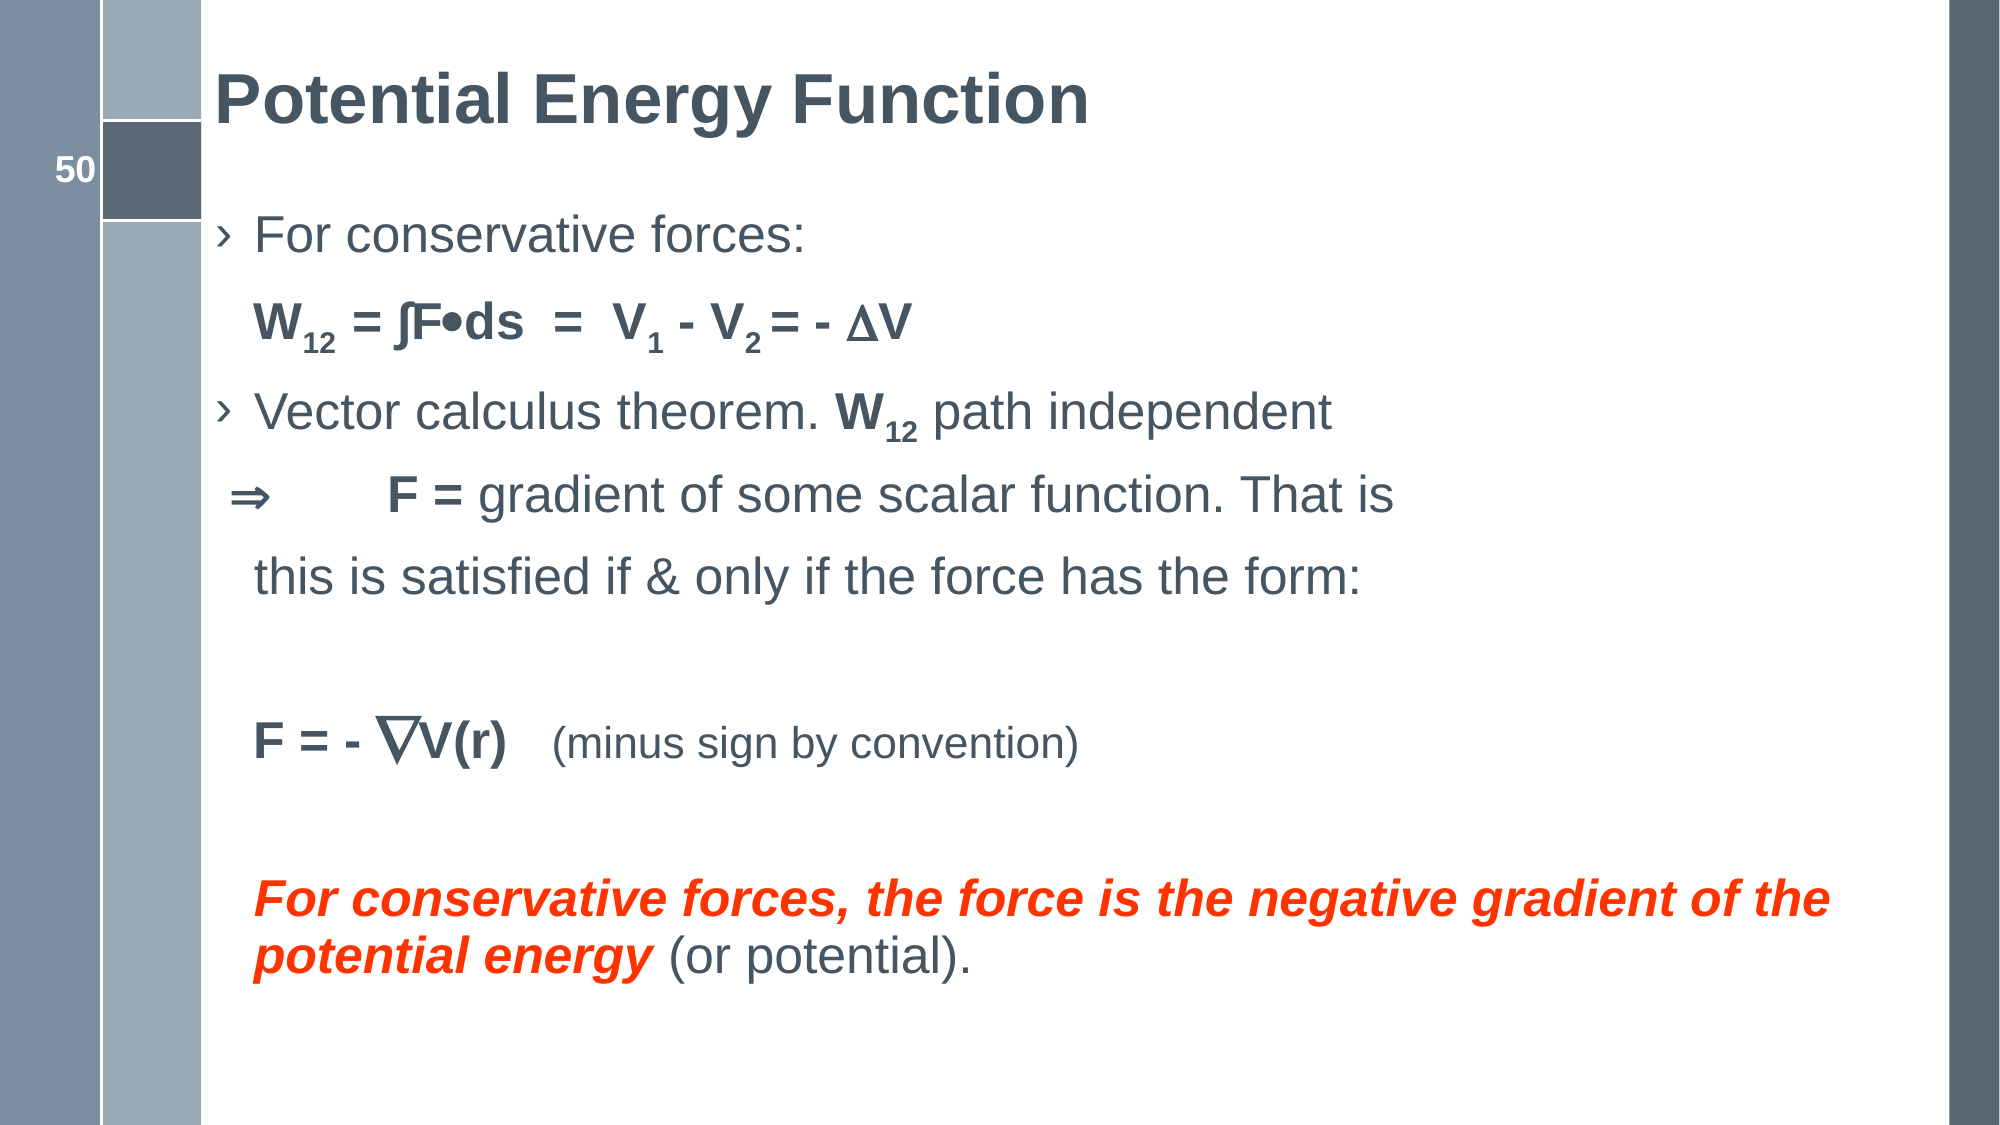

# Potential Energy Function
For conservative forces:
		W12  = ∫F•ds  =  V1 - V2 = - ΔV
Vector calculus theorem. W12 path independent
 ⇒ 	F = gradient of some scalar function. That is
	this is satisfied if & only if the force has the form:

			F = - ∇V(r)   (minus sign by convention)

	For conservative forces, the force is the negative gradient of the potential energy (or potential).